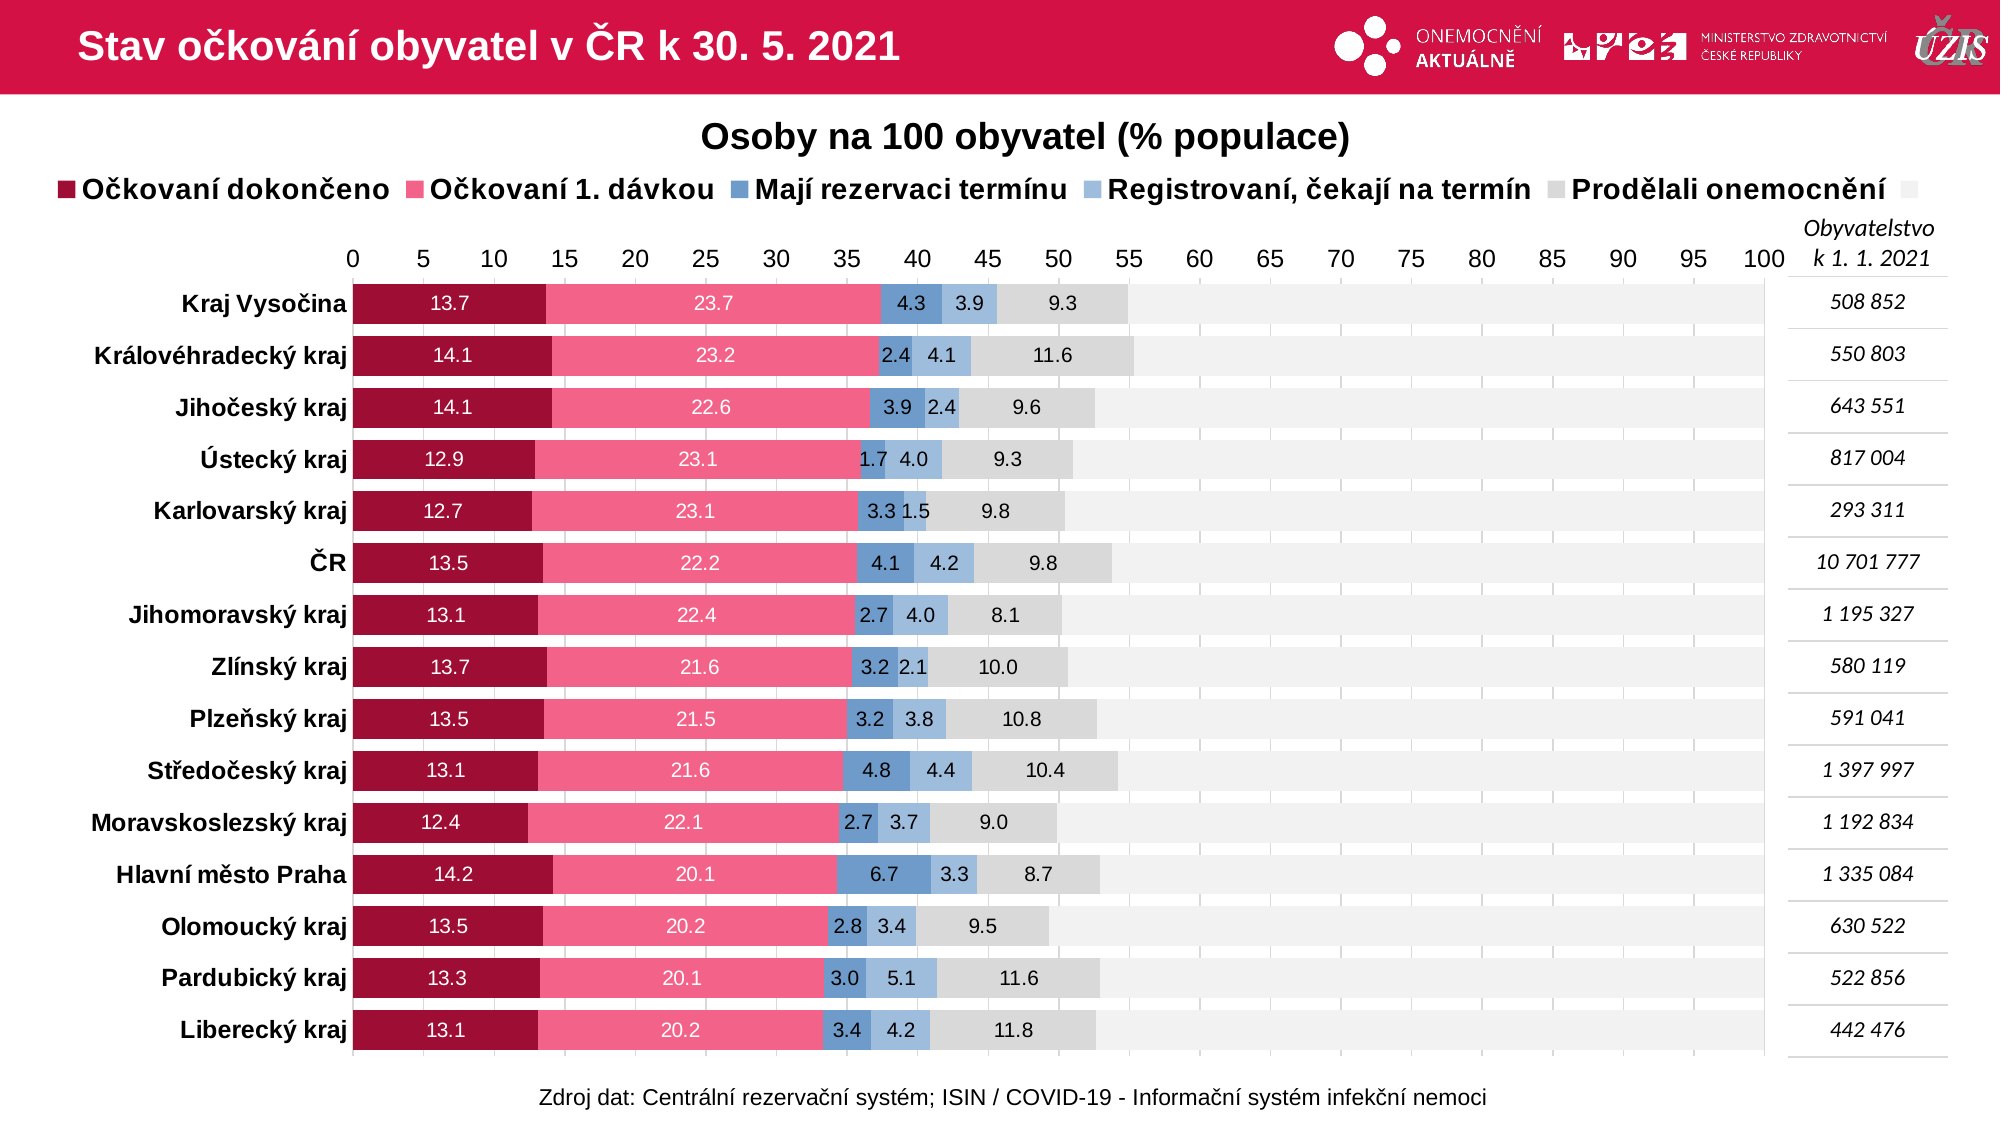

# Stav očkování obyvatel v ČR k 30. 5. 2021
Osoby na 100 obyvatel (% populace)

### Chart

| Category | Očkovaní dokončeno | Očkovaní 1. dávkou | Mají rezervaci termínu | Registrovaní, čekají na termín | Prodělali onemocnění |   |
|---|---|---|---|---|---|---|
| Kraj Vysočina | 13.6751 | 23.7155401 | 4.3041985 | 3.9420106 | 9.264776 | 45.0983783 |
| Královéhradecký kraj | 14.07164 | 23.1986754 | 2.3541992 | 4.1343275 | 11.58345 | 44.6577088 |
| Jihočeský kraj | 14.07752 | 22.5590513 | 3.8557939 | 2.4029176 | 9.646322 | 47.4583988 |
| Ústecký kraj | 12.86236 | 23.1353824 | 1.6898326 | 4.0472262 | 9.279269 | 48.9859291 |
| Karlovarský kraj | 12.6746 | 23.1191466 | 3.2695671 | 1.5492089 | 9.809724 | 49.5777519 |
| ČR | 13.47518 | 22.1993506 | 4.091414 | 4.2363992 | 9.785609 | 46.212045 |
| Jihomoravský kraj | 13.12812 | 22.4189699 | 2.6702317 | 3.9637689 | 8.069424 | 49.7494828 |
| Zlínský kraj | 13.72167 | 21.6271144 | 3.2336469 | 2.1307697 | 9.951062 | 49.3357397 |
| Plzeňský kraj | 13.54153 | 21.4584098 | 3.2202504 | 3.7533775 | 10.76947 | 47.2569585 |
| Středočeský kraj | 13.10146 | 21.5846672 | 4.7545166 | 4.3974343 | 10.3815 | 45.7804273 |
| Moravskoslezský kraj | 12.3604 | 22.0522722 | 2.7476581 | 3.7117487 | 9.004522 | 50.1234036 |
| Hlavní město Praha | 14.18899 | 20.0744672 | 6.7058702 | 3.2624913 | 8.656534 | 47.1116424 |
| Olomoucký kraj | 13.46123 | 20.1783602 | 2.7805533 | 3.4447648 | 9.461208 | 50.6738861 |
| Pardubický kraj | 13.25795 | 20.0787597 | 2.9740502 | 5.0654482 | 11.58082 | 47.0429717 |
| Liberecký kraj | 13.10241 | 20.1669695 | 3.4390566 | 4.1880238 | 11.75002 | 47.3535288 |
Obyvatelstvo
k 1. 1. 2021
| 508 852 |
| --- |
| 550 803 |
| 643 551 |
| 817 004 |
| 293 311 |
| 10 701 777 |
| 1 195 327 |
| 580 119 |
| 591 041 |
| 1 397 997 |
| 1 192 834 |
| 1 335 084 |
| 630 522 |
| 522 856 |
| 442 476 |
Zdroj dat: Centrální rezervační systém; ISIN / COVID-19 - Informační systém infekční nemoci